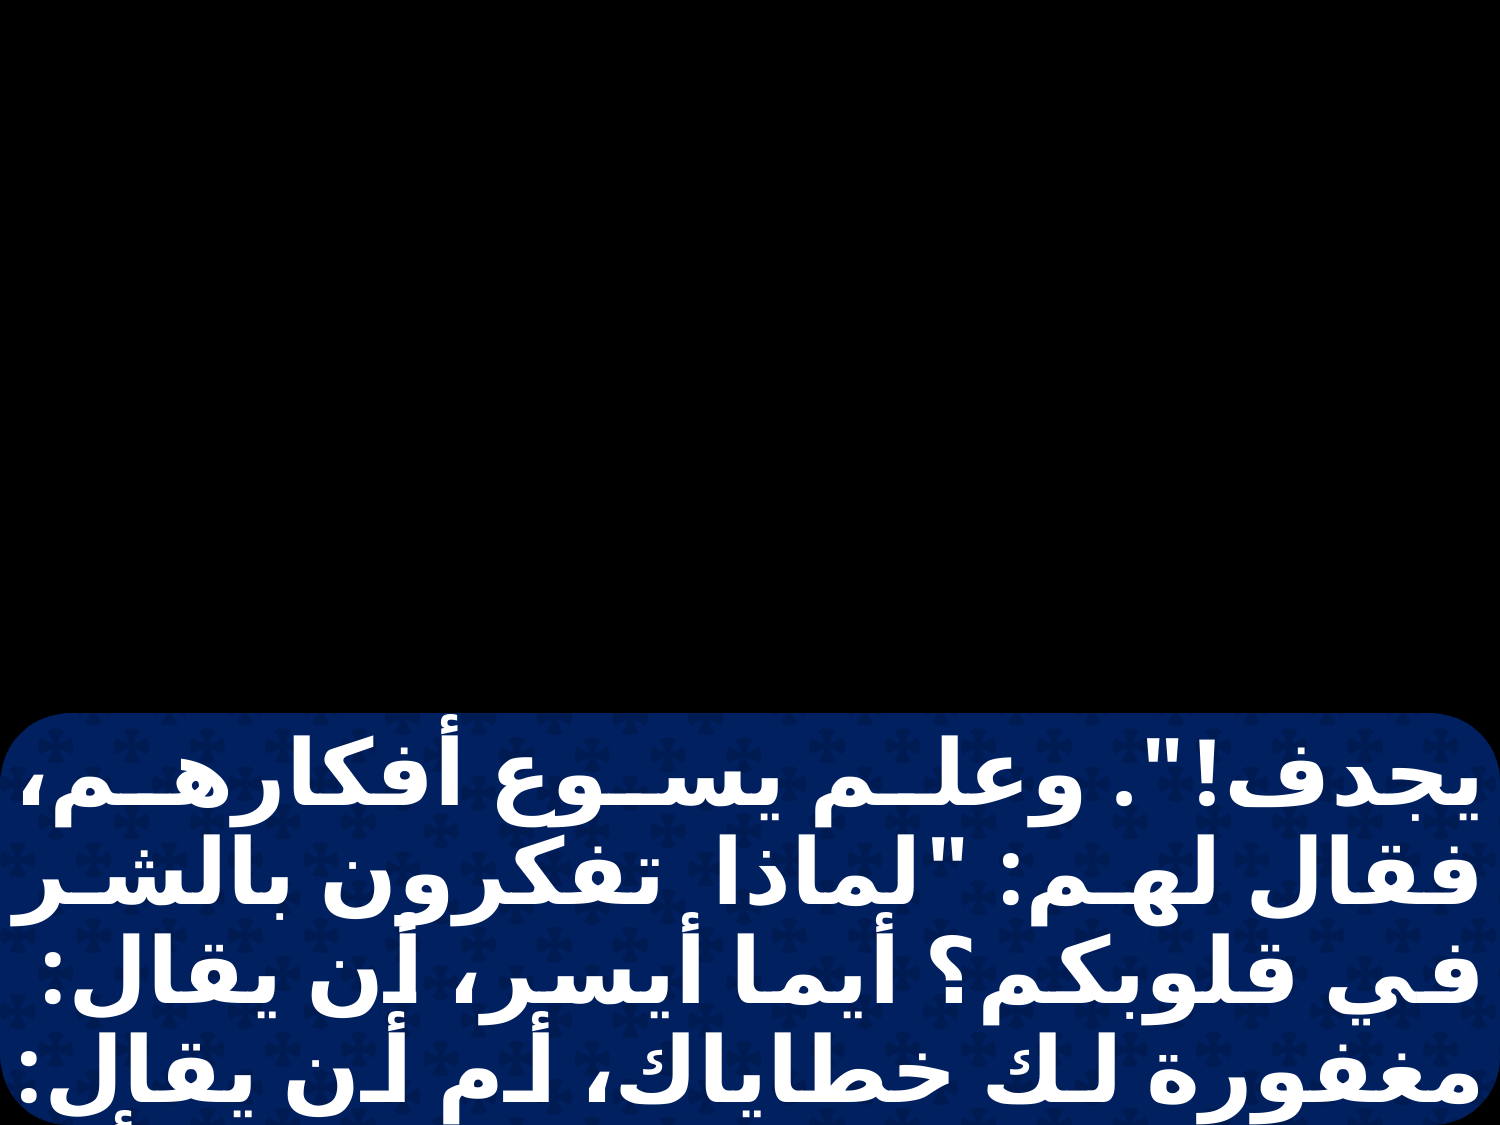

يجدف!". وعلم يسوع أفكارهم، فقال لهم: "لماذا  تفكرون بالشر في قلوبكم؟ أيما أيسر، أن يقال:  مغفورة لك خطاياك، أم أن يقال: قم وامش؟ ولكن  لكي تعلموا أن لابن الإنسان سلطانًا على الأرض أن